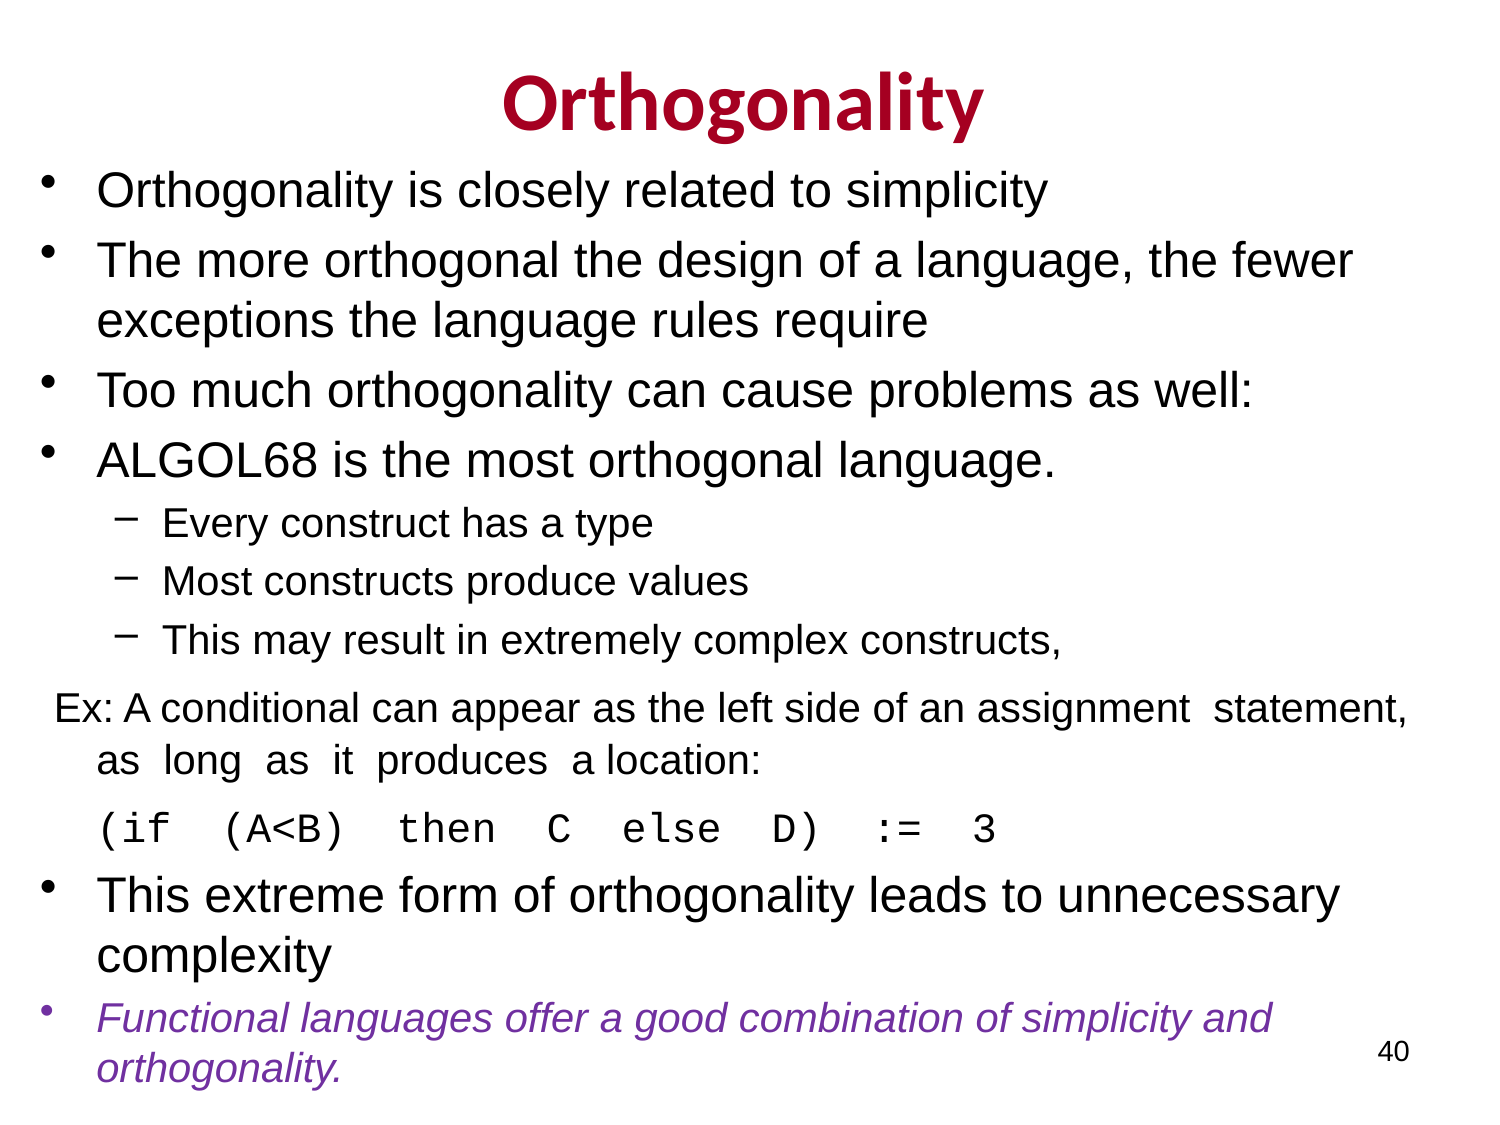

# Orthogonality
Orthogonality is closely related to simplicity
The more orthogonal the design of a language, the fewer exceptions the language rules require
Too much orthogonality can cause problems as well:
ALGOL68 is the most orthogonal language.
Every construct has a type
Most constructs produce values
This may result in extremely complex constructs,
 Ex: A conditional can appear as the left side of an assignment  statement,  as  long  as  it  produces  a location:
	(if  (A<B)  then  C  else  D)  :=  3
This extreme form of orthogonality leads to unnecessary complexity
Functional languages offer a good combination of simplicity and orthogonality.

40